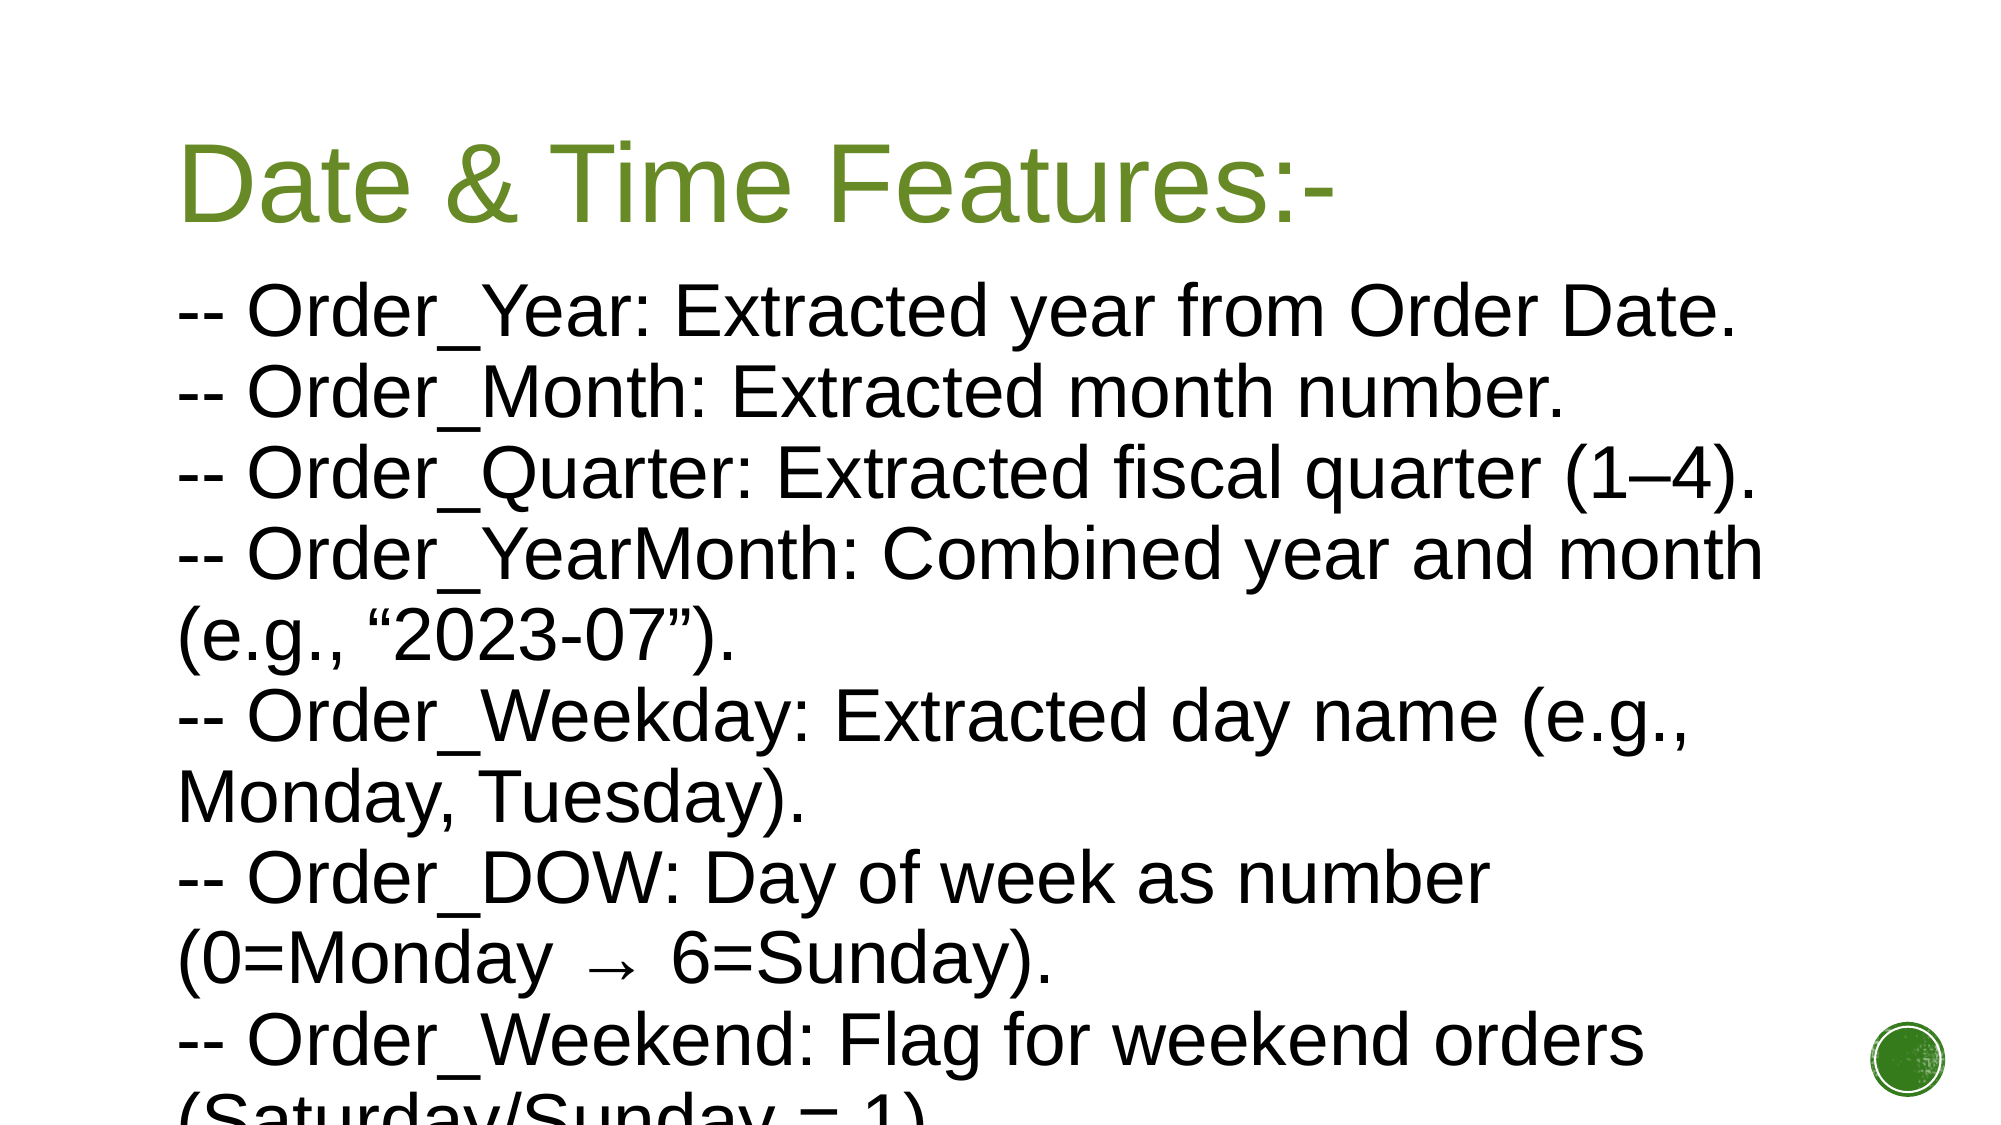

Date & Time Features:-
-- Order_Year: Extracted year from Order Date.
-- Order_Month: Extracted month number.
-- Order_Quarter: Extracted fiscal quarter (1–4).
-- Order_YearMonth: Combined year and month (e.g., “2023-07”).
-- Order_Weekday: Extracted day name (e.g., Monday, Tuesday).
-- Order_DOW: Day of week as number (0=Monday → 6=Sunday).
-- Order_Weekend: Flag for weekend orders (Saturday/Sunday = 1).